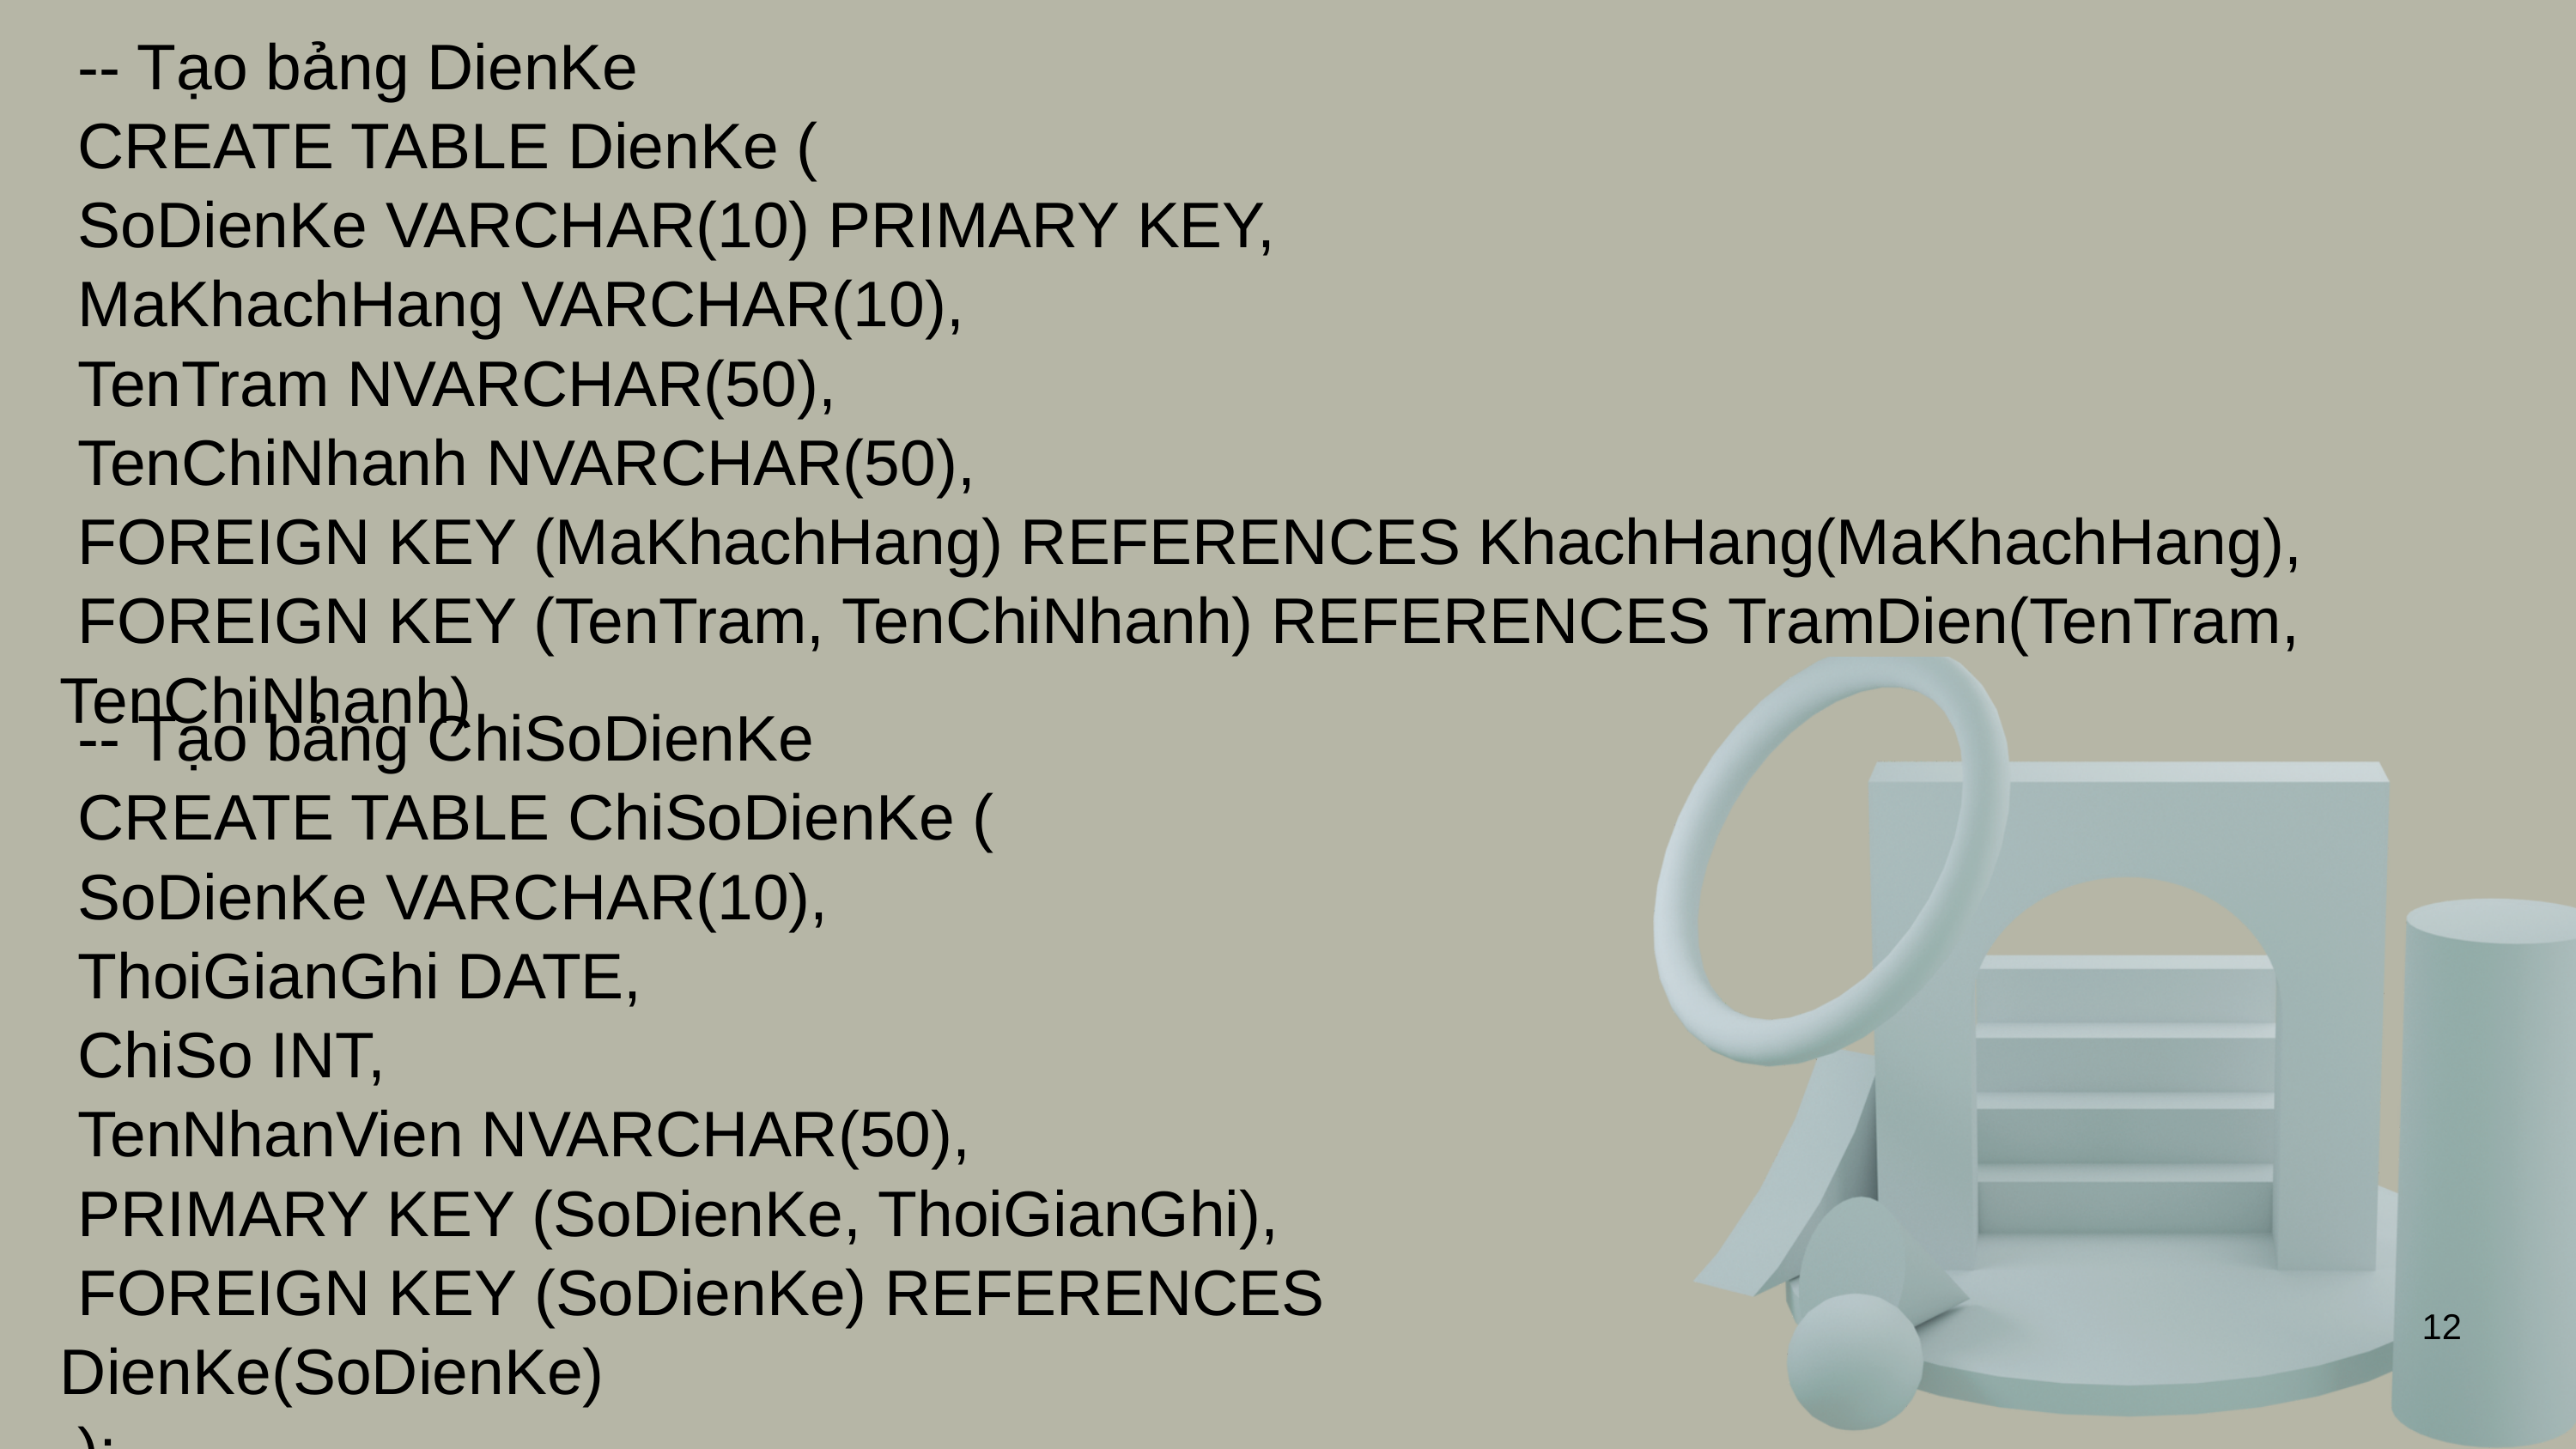

-- Tạo bảng DienKe
 CREATE TABLE DienKe (
 SoDienKe VARCHAR(10) PRIMARY KEY,
 MaKhachHang VARCHAR(10),
 TenTram NVARCHAR(50),
 TenChiNhanh NVARCHAR(50),
 FOREIGN KEY (MaKhachHang) REFERENCES KhachHang(MaKhachHang),
 FOREIGN KEY (TenTram, TenChiNhanh) REFERENCES TramDien(TenTram, TenChiNhanh)

 -- Tạo bảng ChiSoDienKe
 CREATE TABLE ChiSoDienKe (
 SoDienKe VARCHAR(10),
 ThoiGianGhi DATE,
 ChiSo INT,
 TenNhanVien NVARCHAR(50),
 PRIMARY KEY (SoDienKe, ThoiGianGhi),
 FOREIGN KEY (SoDienKe) REFERENCES DienKe(SoDienKe)
 );
12